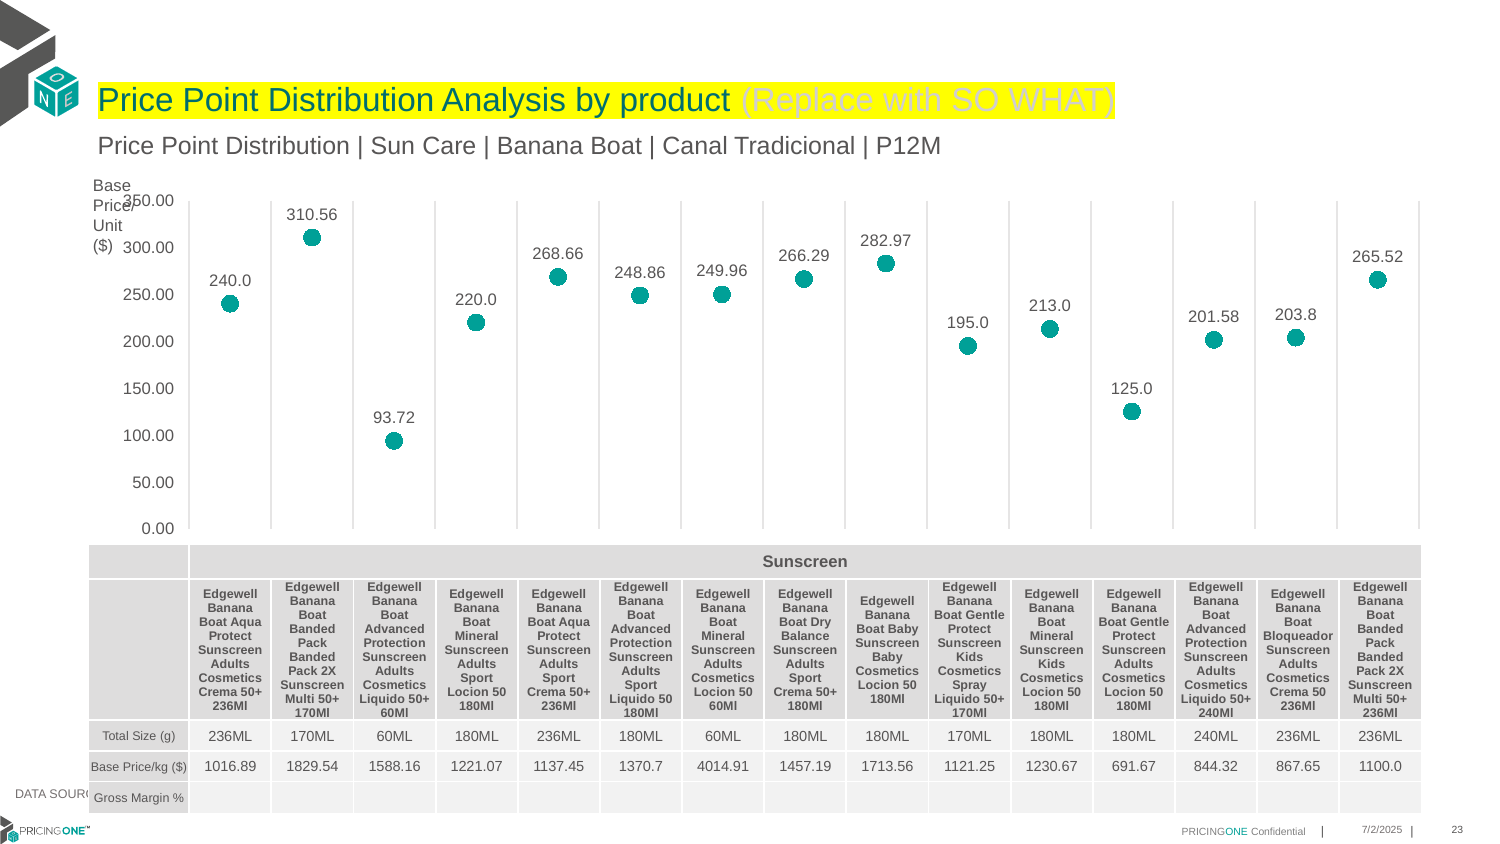

# Price Point Distribution Analysis by product (Replace with SO WHAT)
Price Point Distribution | Sun Care | Banana Boat | Canal Tradicional | P12M
Base Price/Unit ($)

### Chart

| Category | Base Price/Unit |
|---|---|
| Edgewell Banana Boat Aqua Protect Sunscreen Adults Cosmetics Crema 50+ 236Ml | 240.0 |
| Edgewell Banana Boat Banded Pack Banded Pack 2X Sunscreen Multi 50+ 170Ml | 310.56 |
| Edgewell Banana Boat Advanced Protection Sunscreen Adults Cosmetics Liquido 50+ 60Ml | 93.72 |
| Edgewell Banana Boat Mineral Sunscreen Adults Sport Locion 50 180Ml | 220.0 |
| Edgewell Banana Boat Aqua Protect Sunscreen Adults Sport Crema 50+ 236Ml | 268.66 |
| Edgewell Banana Boat Advanced Protection Sunscreen Adults Sport Liquido 50 180Ml | 248.86 |
| Edgewell Banana Boat Mineral Sunscreen Adults Cosmetics Locion 50 60Ml | 249.96 |
| Edgewell Banana Boat Dry Balance Sunscreen Adults Sport Crema 50+ 180Ml | 266.29 |
| Edgewell Banana Boat Baby Sunscreen Baby Cosmetics Locion 50 180Ml | 282.97 |
| Edgewell Banana Boat Gentle Protect Sunscreen Kids Cosmetics Spray Liquido 50+ 170Ml | 195.0 |
| Edgewell Banana Boat Mineral Sunscreen Kids Cosmetics Locion 50 180Ml | 213.0 |
| Edgewell Banana Boat Gentle Protect Sunscreen Adults Cosmetics Locion 50 180Ml | 125.0 |
| Edgewell Banana Boat Advanced Protection Sunscreen Adults Cosmetics Liquido 50+ 240Ml | 201.58 |
| Edgewell Banana Boat Bloqueador Sunscreen Adults Cosmetics Crema 50 236Ml | 203.8 |
| Edgewell Banana Boat Banded Pack Banded Pack 2X Sunscreen Multi 50+ 236Ml | 265.52 |
|  | Sunscreen | Sunscreen | Sunscreen | Sunscreen | Sunscreen | Sunscreen | Sunscreen | Sunscreen | Sunscreen | Sunscreen | Sunscreen | Sunscreen | Sunscreen | Sunscreen | Sunscreen |
| --- | --- | --- | --- | --- | --- | --- | --- | --- | --- | --- | --- | --- | --- | --- | --- |
|  | Edgewell Banana Boat Aqua Protect Sunscreen Adults Cosmetics Crema 50+ 236Ml | Edgewell Banana Boat Banded Pack Banded Pack 2X Sunscreen Multi 50+ 170Ml | Edgewell Banana Boat Advanced Protection Sunscreen Adults Cosmetics Liquido 50+ 60Ml | Edgewell Banana Boat Mineral Sunscreen Adults Sport Locion 50 180Ml | Edgewell Banana Boat Aqua Protect Sunscreen Adults Sport Crema 50+ 236Ml | Edgewell Banana Boat Advanced Protection Sunscreen Adults Sport Liquido 50 180Ml | Edgewell Banana Boat Mineral Sunscreen Adults Cosmetics Locion 50 60Ml | Edgewell Banana Boat Dry Balance Sunscreen Adults Sport Crema 50+ 180Ml | Edgewell Banana Boat Baby Sunscreen Baby Cosmetics Locion 50 180Ml | Edgewell Banana Boat Gentle Protect Sunscreen Kids Cosmetics Spray Liquido 50+ 170Ml | Edgewell Banana Boat Mineral Sunscreen Kids Cosmetics Locion 50 180Ml | Edgewell Banana Boat Gentle Protect Sunscreen Adults Cosmetics Locion 50 180Ml | Edgewell Banana Boat Advanced Protection Sunscreen Adults Cosmetics Liquido 50+ 240Ml | Edgewell Banana Boat Bloqueador Sunscreen Adults Cosmetics Crema 50 236Ml | Edgewell Banana Boat Banded Pack Banded Pack 2X Sunscreen Multi 50+ 236Ml |
| Total Size (g) | 236ML | 170ML | 60ML | 180ML | 236ML | 180ML | 60ML | 180ML | 180ML | 170ML | 180ML | 180ML | 240ML | 236ML | 236ML |
| Base Price/kg ($) | 1016.89 | 1829.54 | 1588.16 | 1221.07 | 1137.45 | 1370.7 | 4014.91 | 1457.19 | 1713.56 | 1121.25 | 1230.67 | 691.67 | 844.32 | 867.65 | 1100.0 |
| Gross Margin % |  |  |  |  |  |  |  |  |  |  |  |  |  |  |  |
DATA SOURCE: Trade Panel/Retailer Data | April  2025
7/2/2025
23